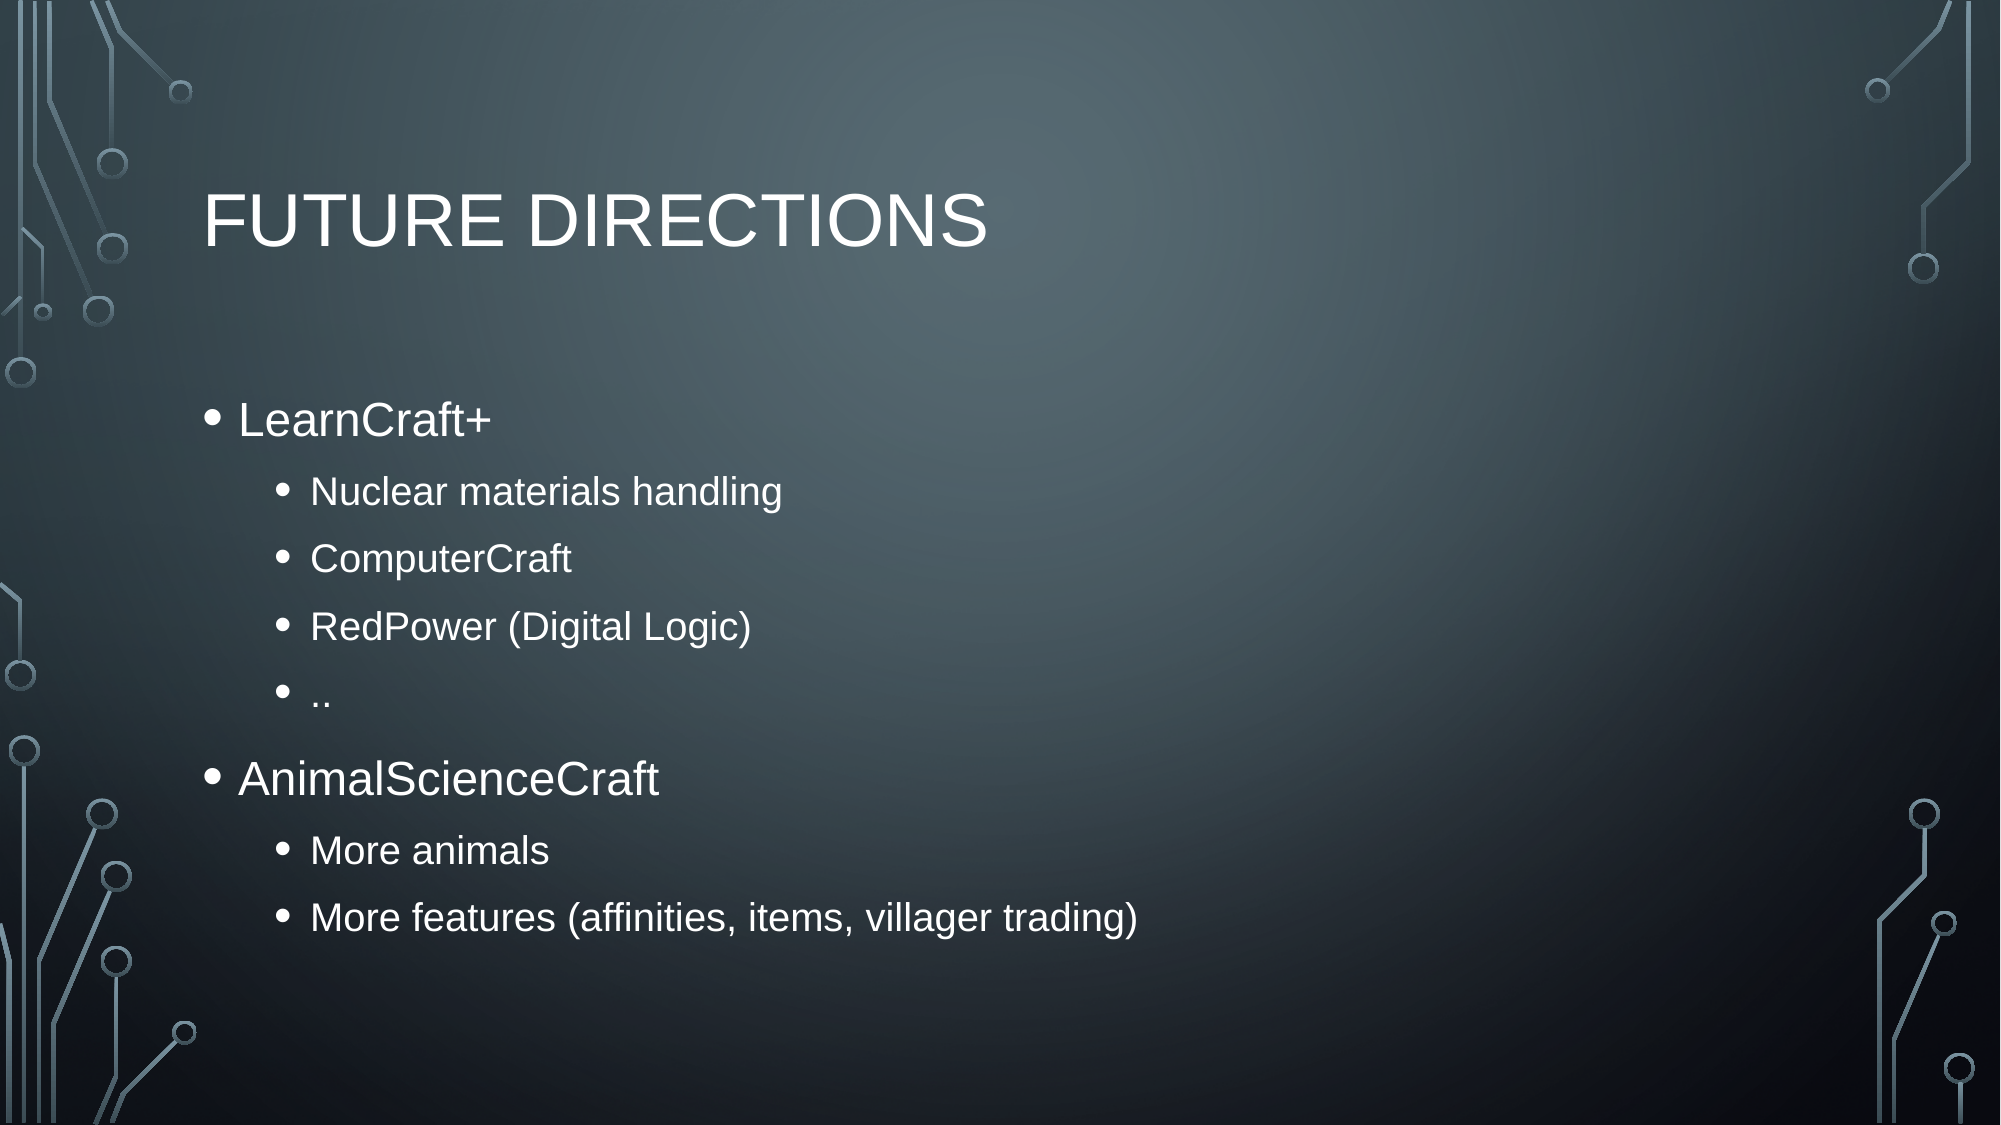

# Future Directions
LearnCraft+
Nuclear materials handling
ComputerCraft
RedPower (Digital Logic)
..
AnimalScienceCraft
More animals
More features (affinities, items, villager trading)